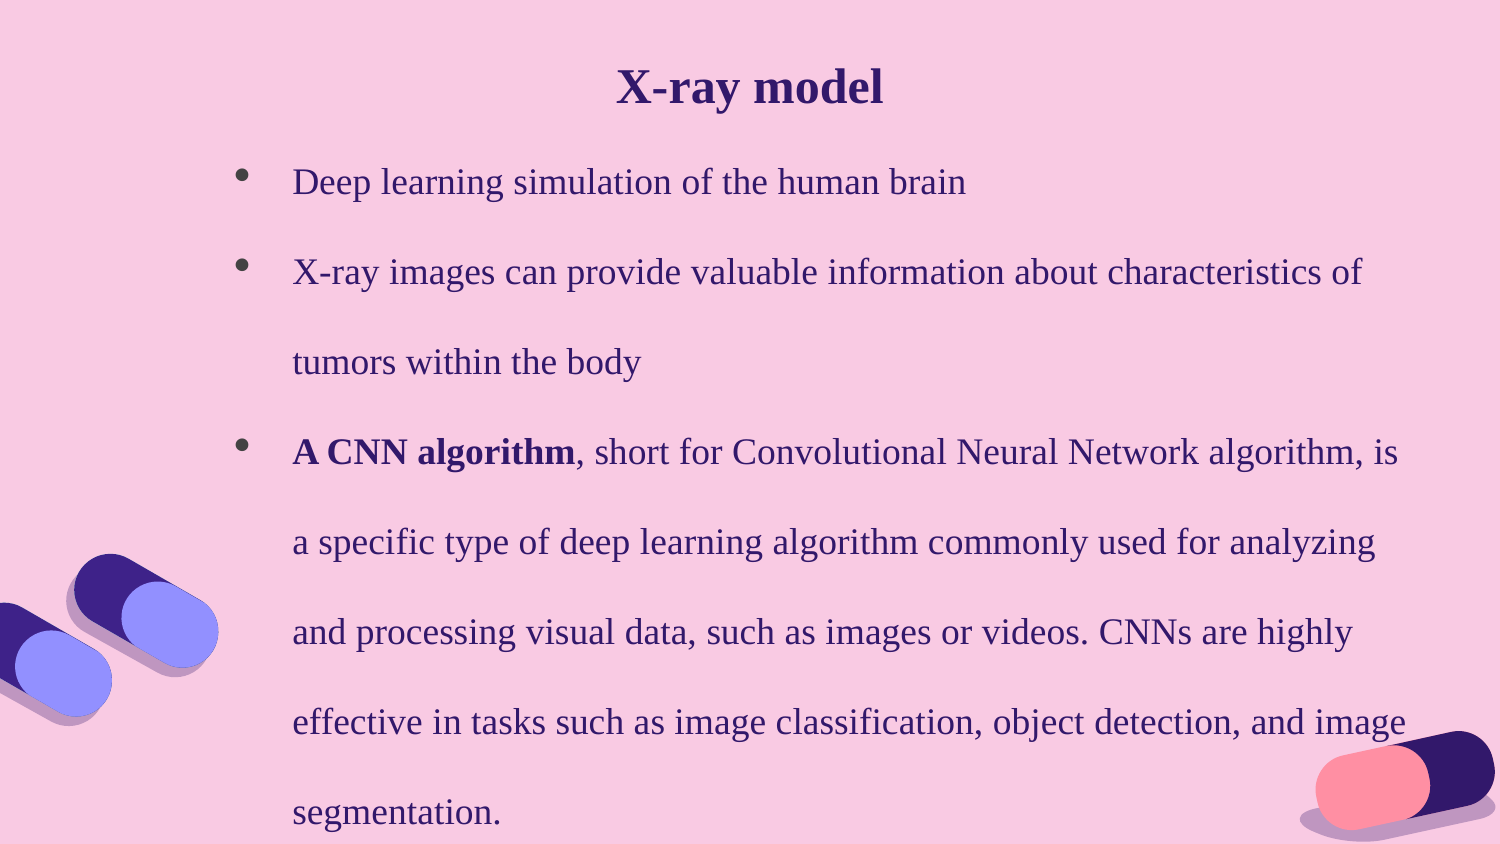

# X-ray model
Deep learning simulation of the human brain
X-ray images can provide valuable information about characteristics of tumors within the body
A CNN algorithm, short for Convolutional Neural Network algorithm, is a specific type of deep learning algorithm commonly used for analyzing and processing visual data, such as images or videos. CNNs are highly effective in tasks such as image classification, object detection, and image segmentation.